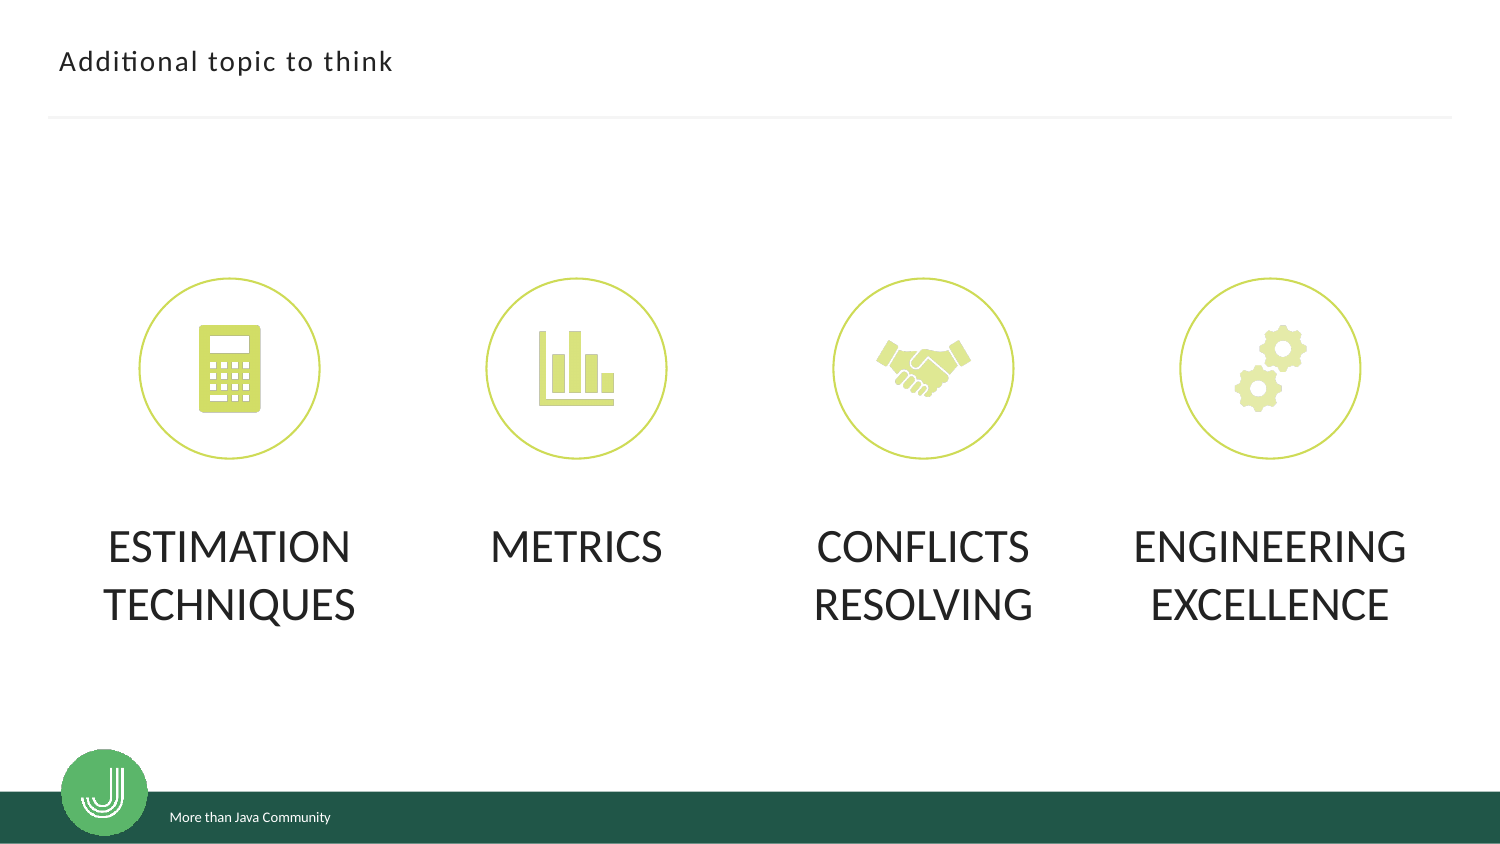

# Additional topic to think
Estimation techniques
Metrics
Conflicts resolving
Engineering Excellence